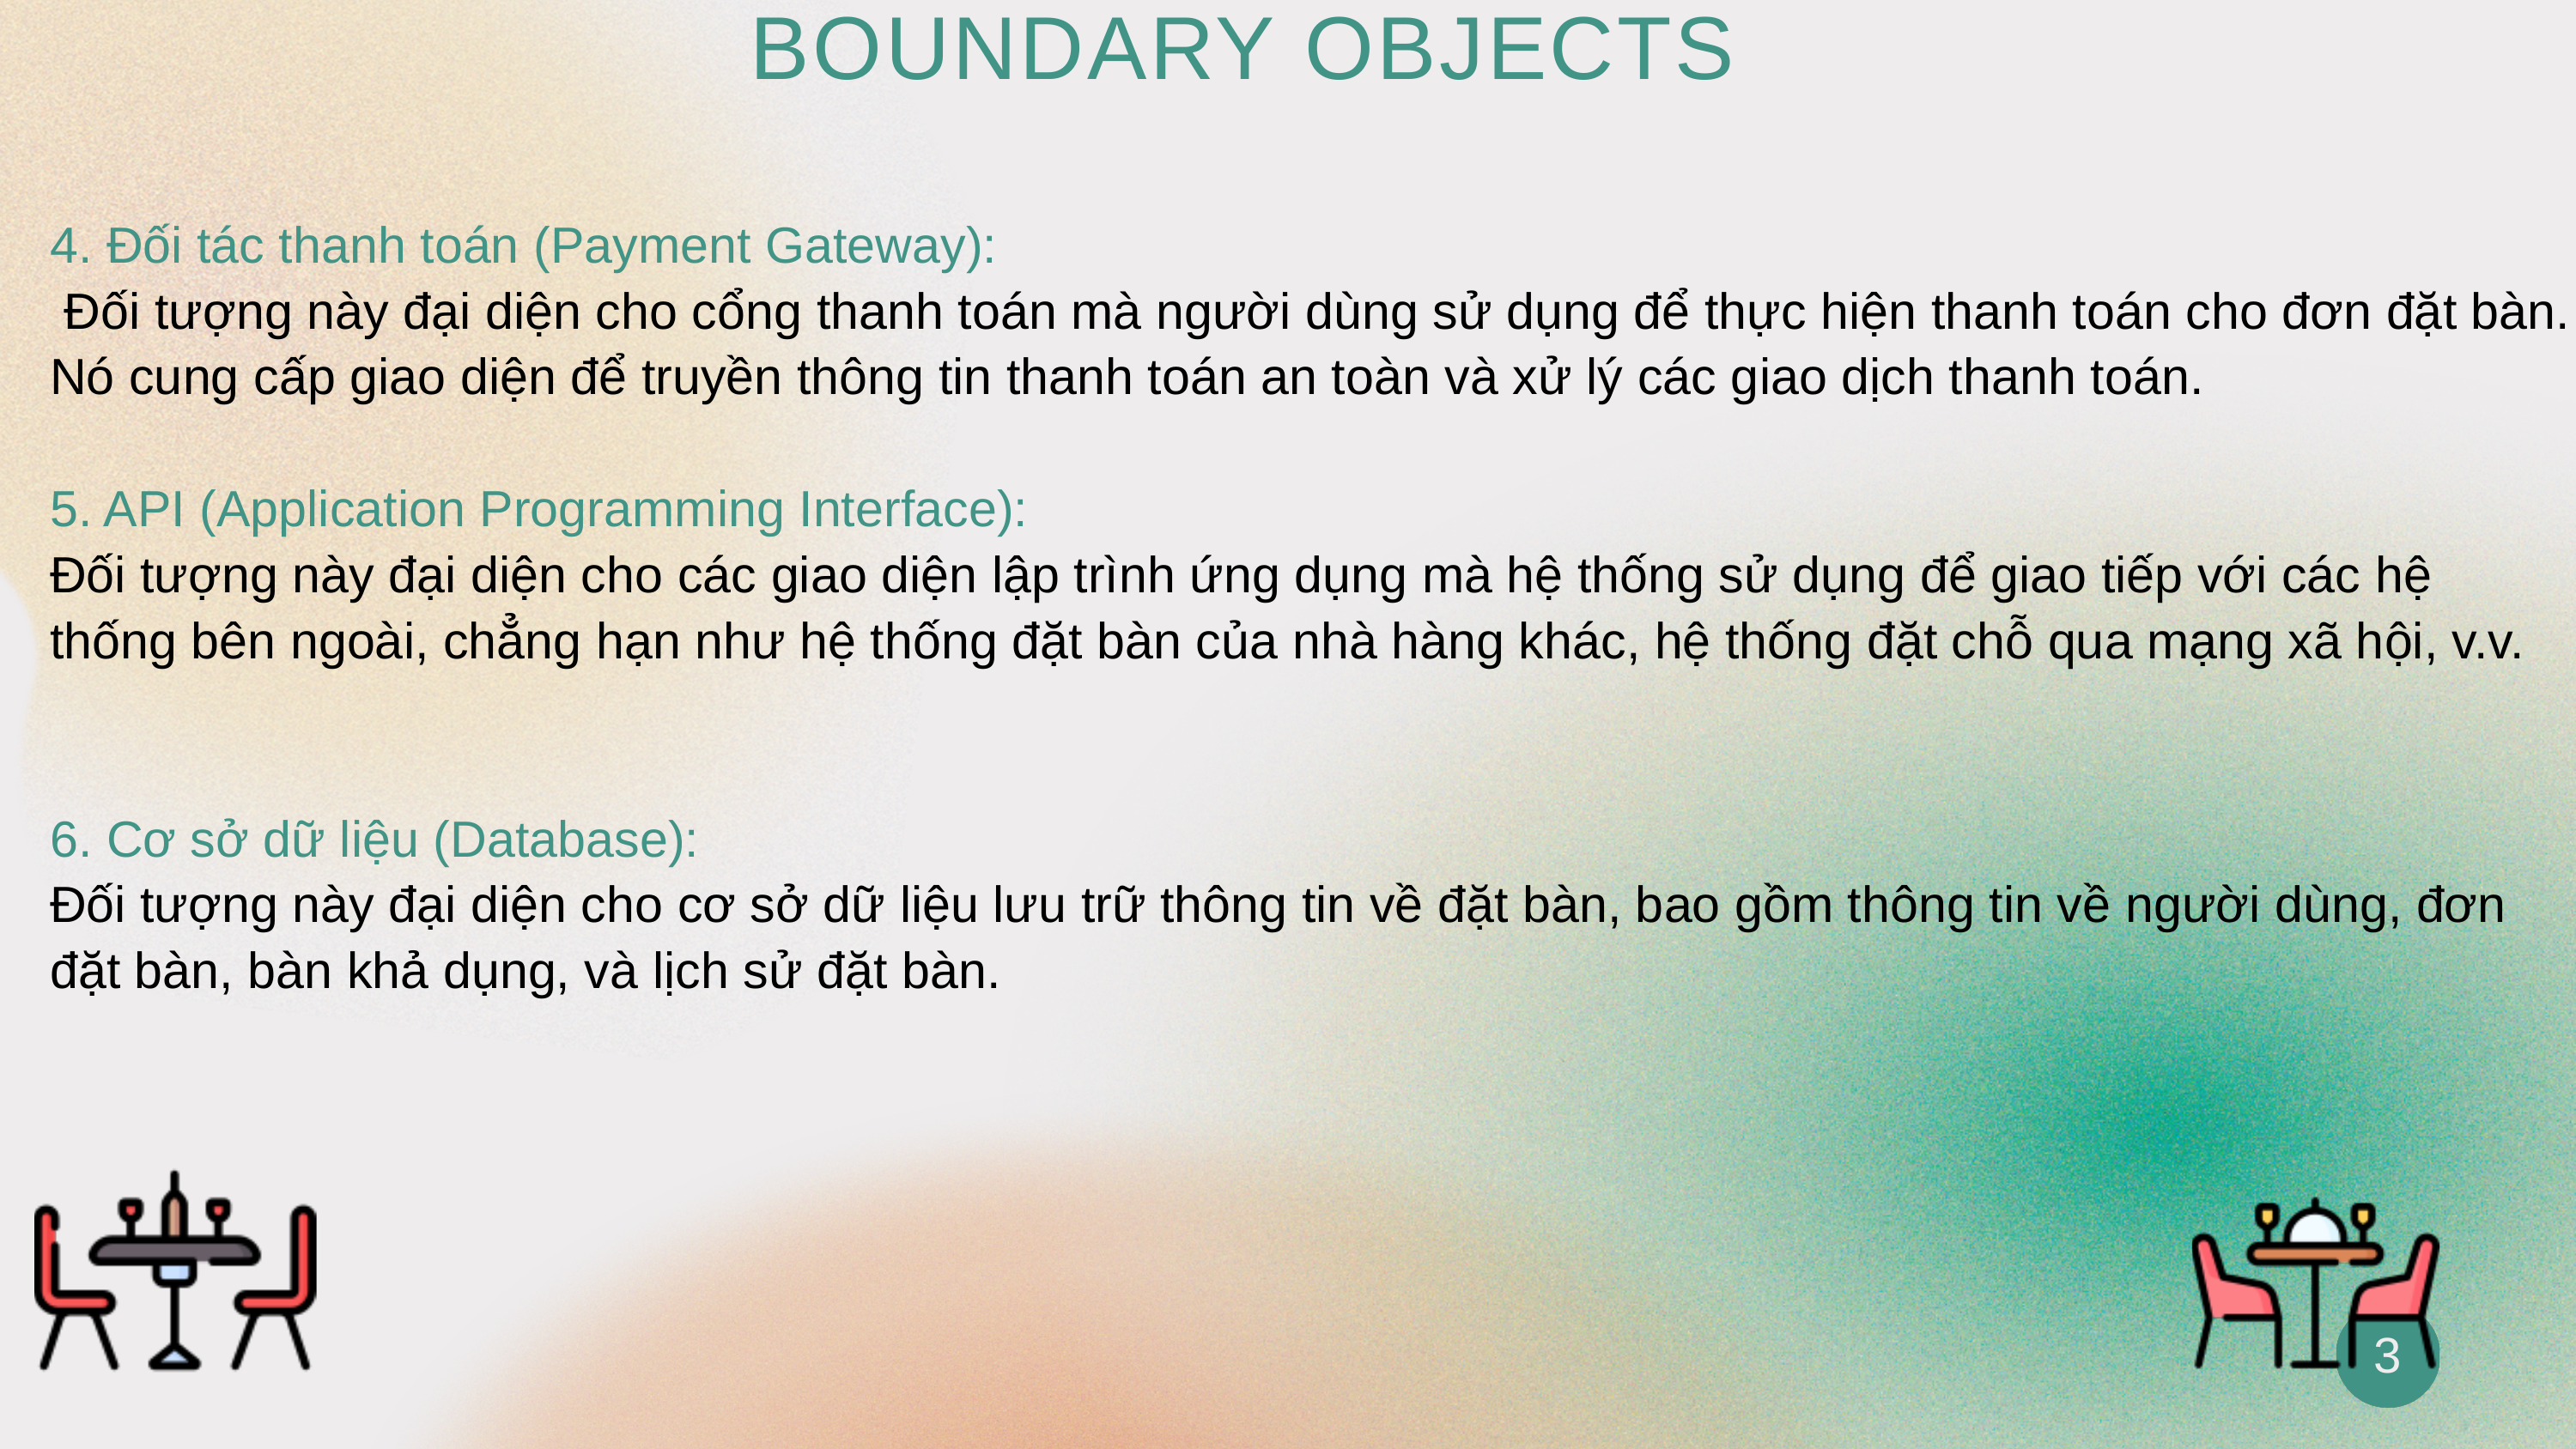

BOUNDARY OBJECTS
4. Đối tác thanh toán (Payment Gateway):
 Đối tượng này đại diện cho cổng thanh toán mà người dùng sử dụng để thực hiện thanh toán cho đơn đặt bàn. Nó cung cấp giao diện để truyền thông tin thanh toán an toàn và xử lý các giao dịch thanh toán.

5. API (Application Programming Interface):
Đối tượng này đại diện cho các giao diện lập trình ứng dụng mà hệ thống sử dụng để giao tiếp với các hệ thống bên ngoài, chẳng hạn như hệ thống đặt bàn của nhà hàng khác, hệ thống đặt chỗ qua mạng xã hội, v.v.

6. Cơ sở dữ liệu (Database):
Đối tượng này đại diện cho cơ sở dữ liệu lưu trữ thông tin về đặt bàn, bao gồm thông tin về người dùng, đơn đặt bàn, bàn khả dụng, và lịch sử đặt bàn.

3